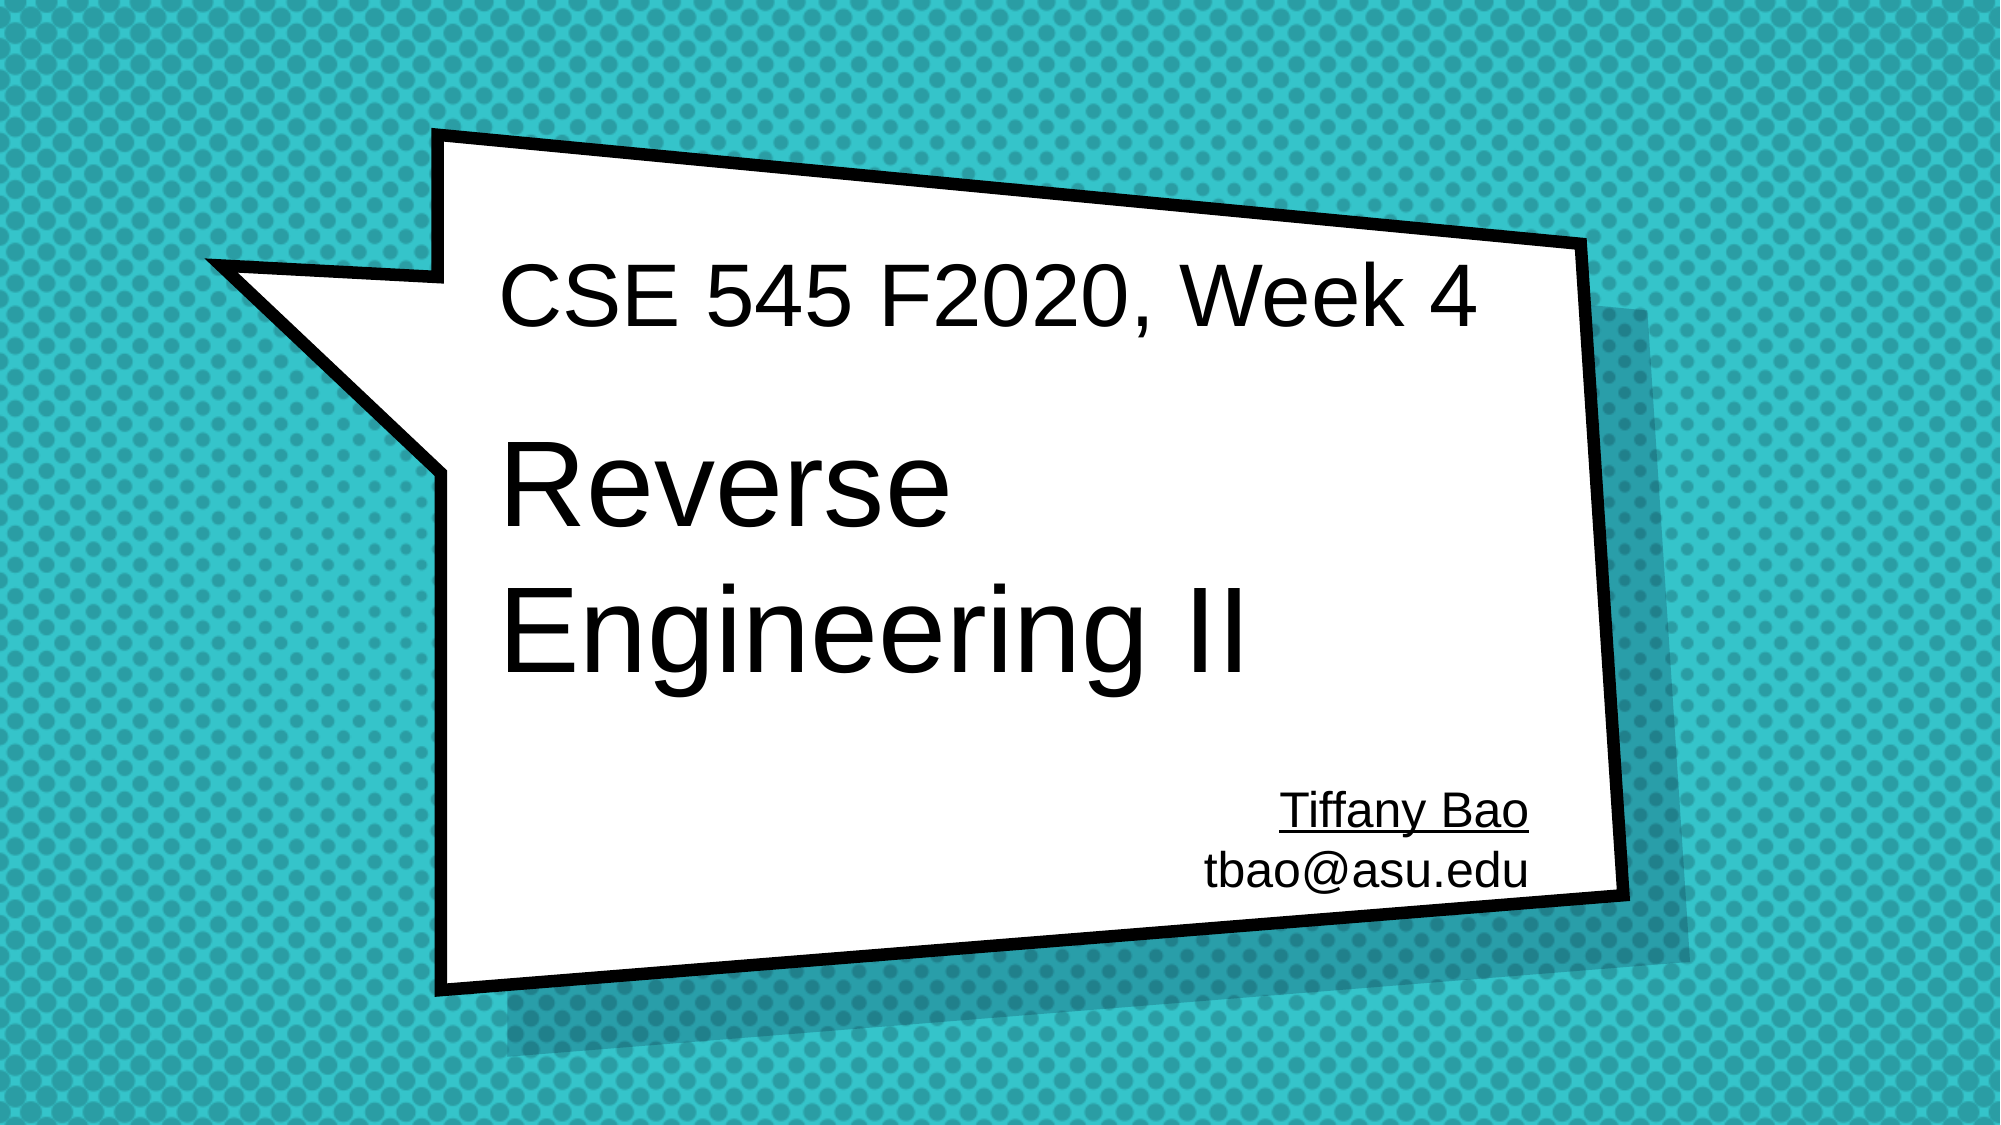

# CSE 545 F2020, Week 4 Reverse Engineering II
Tiffany Bao
tbao@asu.edu